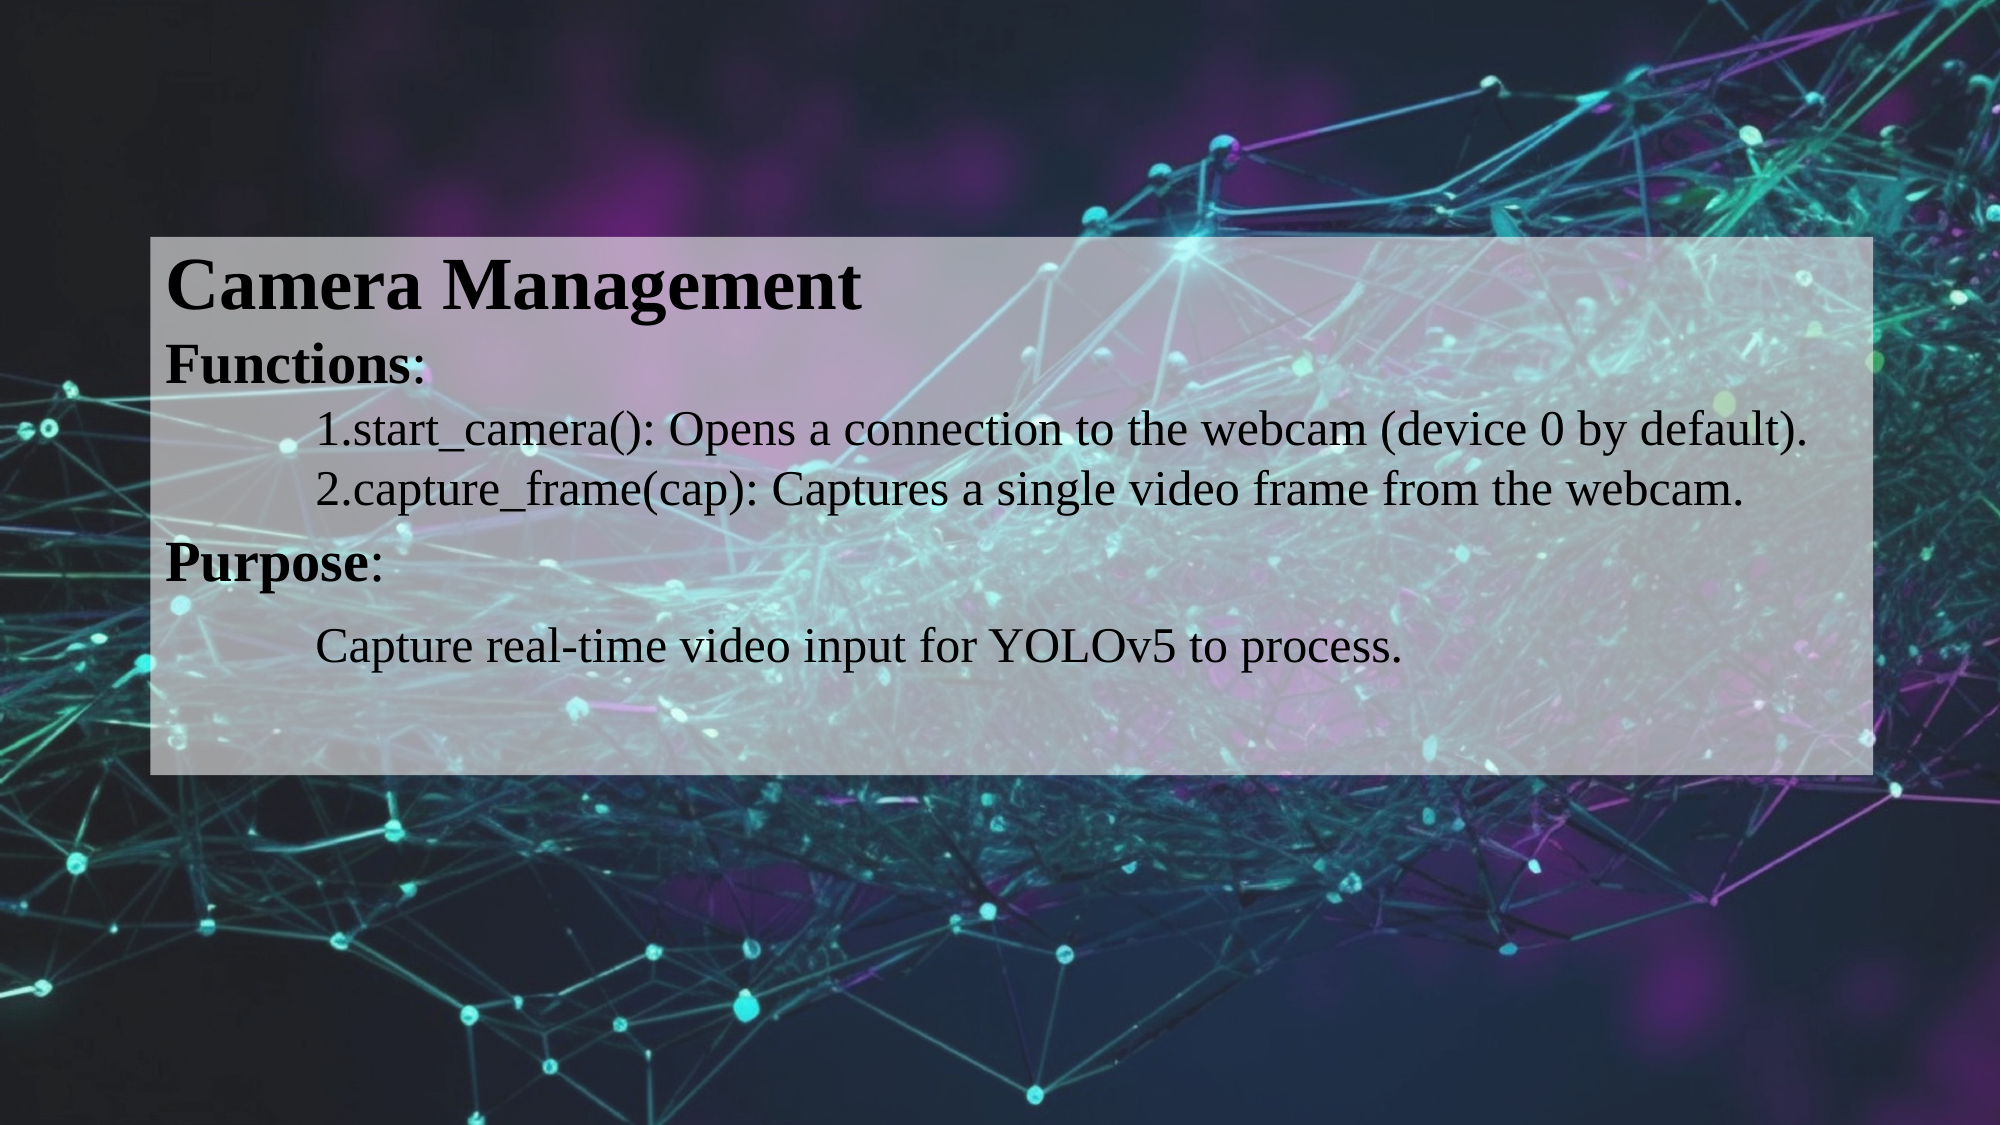

Camera Management
Functions:
start_camera(): Opens a connection to the webcam (device 0 by default).
capture_frame(cap): Captures a single video frame from the webcam.
Purpose:
	Capture real-time video input for YOLOv5 to process.